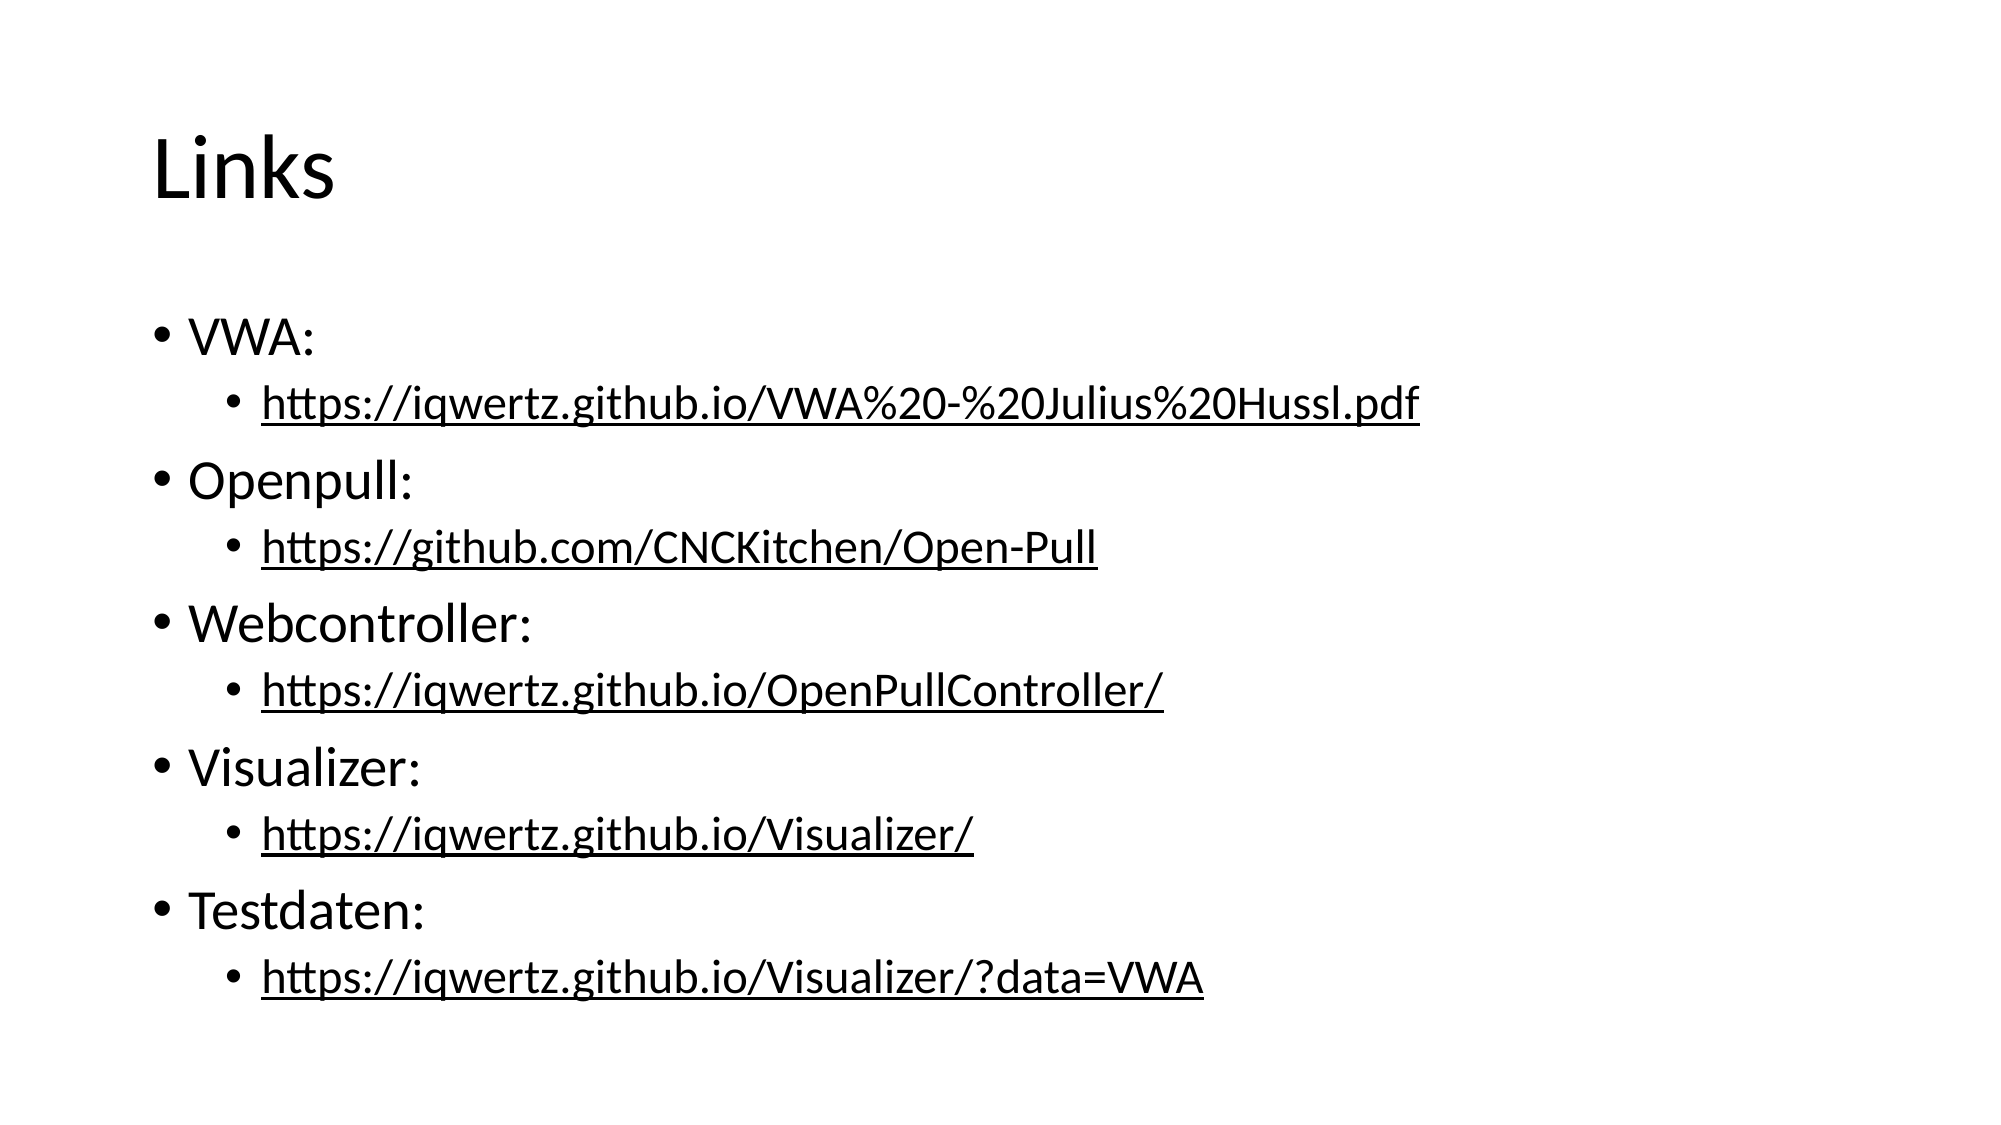

# Links
VWA:
https://iqwertz.github.io/VWA%20-%20Julius%20Hussl.pdf
Openpull:
https://github.com/CNCKitchen/Open-Pull
Webcontroller:
https://iqwertz.github.io/OpenPullController/
Visualizer:
https://iqwertz.github.io/Visualizer/
Testdaten:
https://iqwertz.github.io/Visualizer/?data=VWA